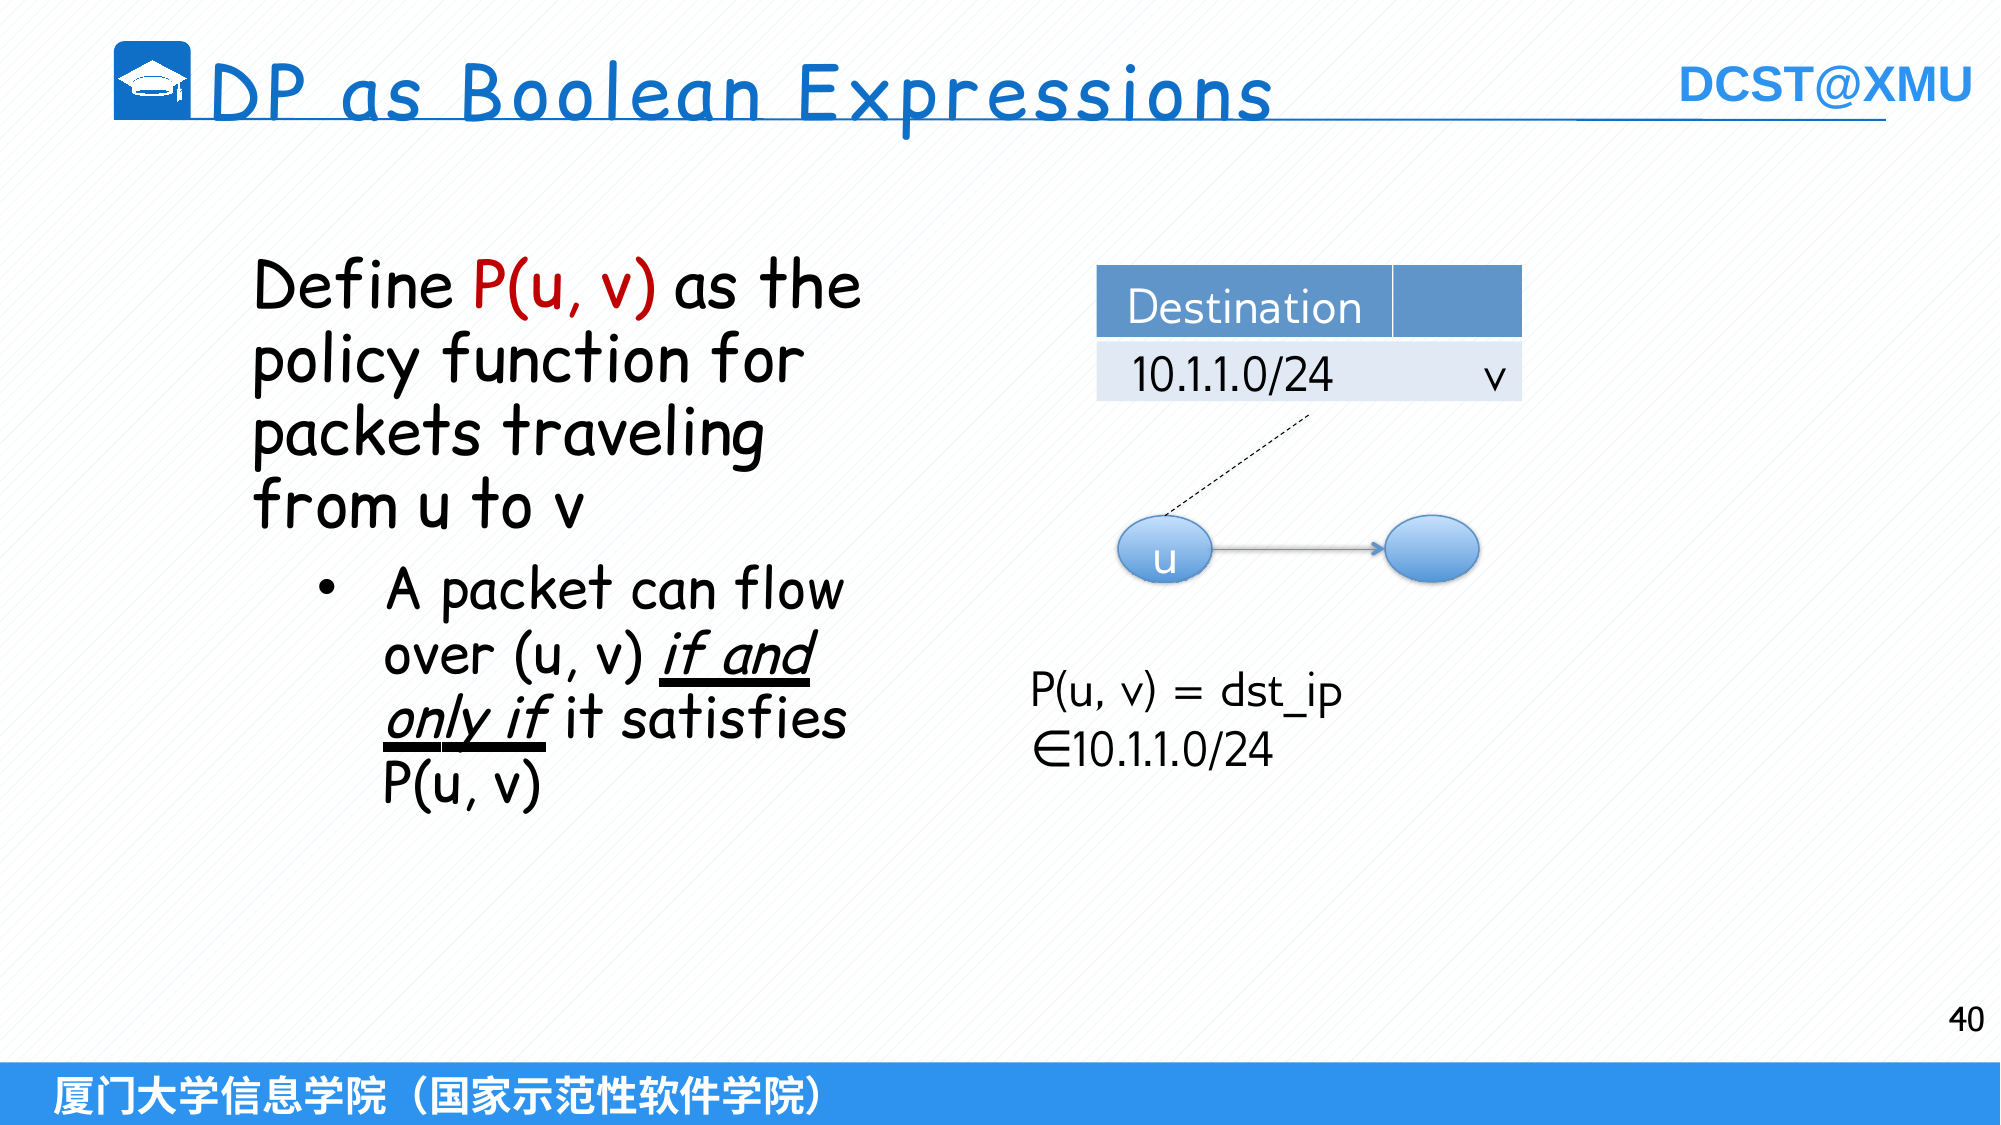

DP as Boolean Expressions
Define P(u, v) as the policy function for packets traveling
from u to v
A packet can flow over (u, v) if and only if it satisfies P(u, v)

Destination	Iface
10.1.1.0/24	v

u 	v

P(u, v) = dst_ip ∈10.1.1.0/24
40